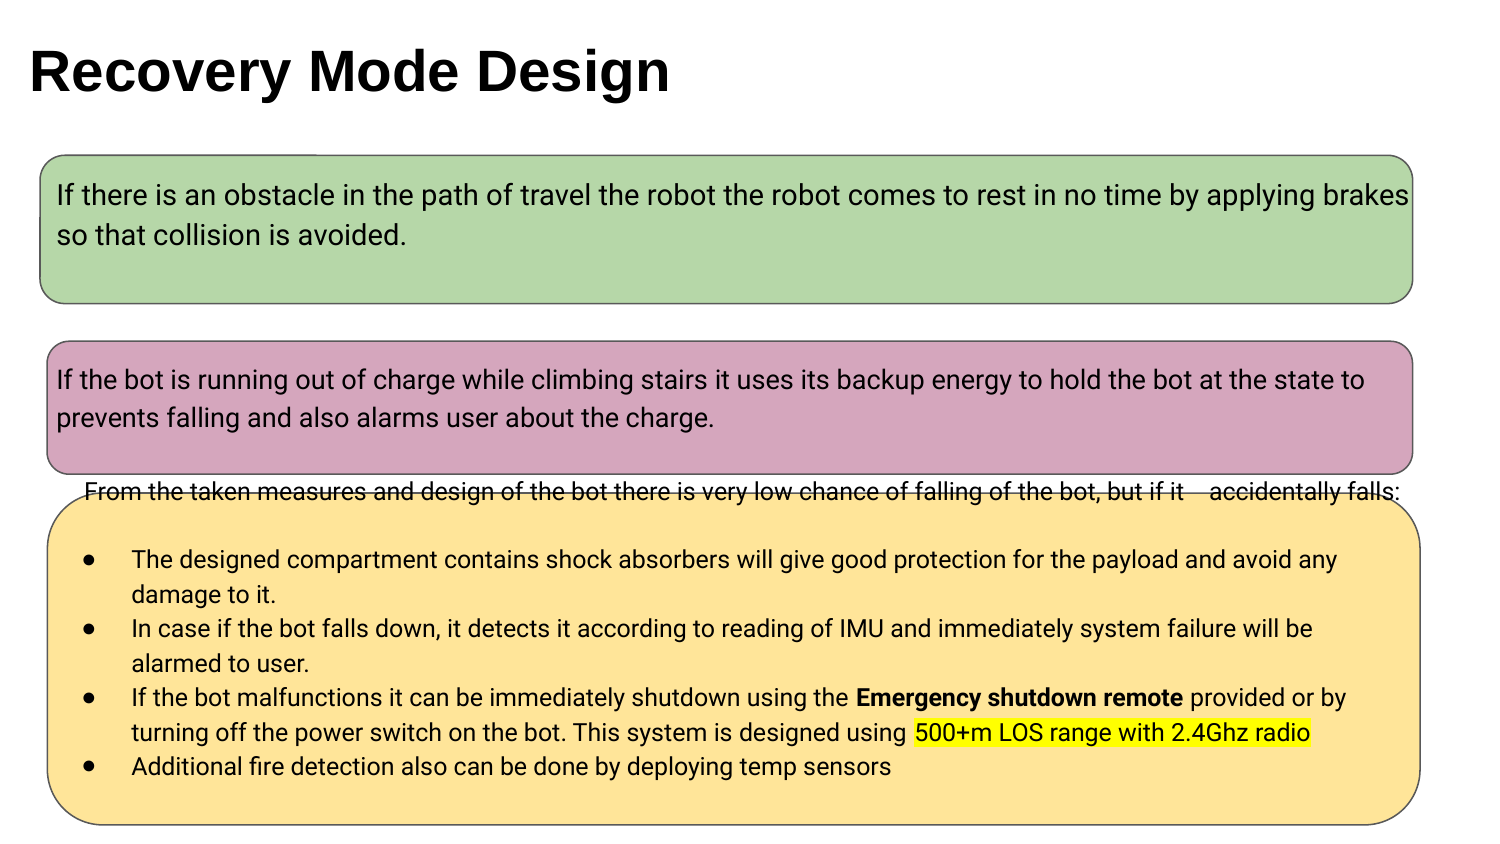

# Recovery Mode Design

If there is an obstacle in the path of travel the robot the robot comes to rest in no time by applying brakes so that collision is avoided.

If the bot is running out of charge while climbing stairs it uses its backup energy to hold the bot at the state to prevents falling and also alarms user about the charge.
    From the taken measures and design of the bot there is very low chance of falling of the bot, but if it    accidentally falls:
The designed compartment contains shock absorbers will give good protection for the payload and avoid any damage to it.
In case if the bot falls down, it detects it according to reading of IMU and immediately system failure will be alarmed to user.
If the bot malfunctions it can be immediately shutdown using the Emergency shutdown remote provided or by turning off the power switch on the bot. This system is designed using 500+m LOS range with 2.4Ghz radio
Additional fire detection also can be done by deploying temp sensors